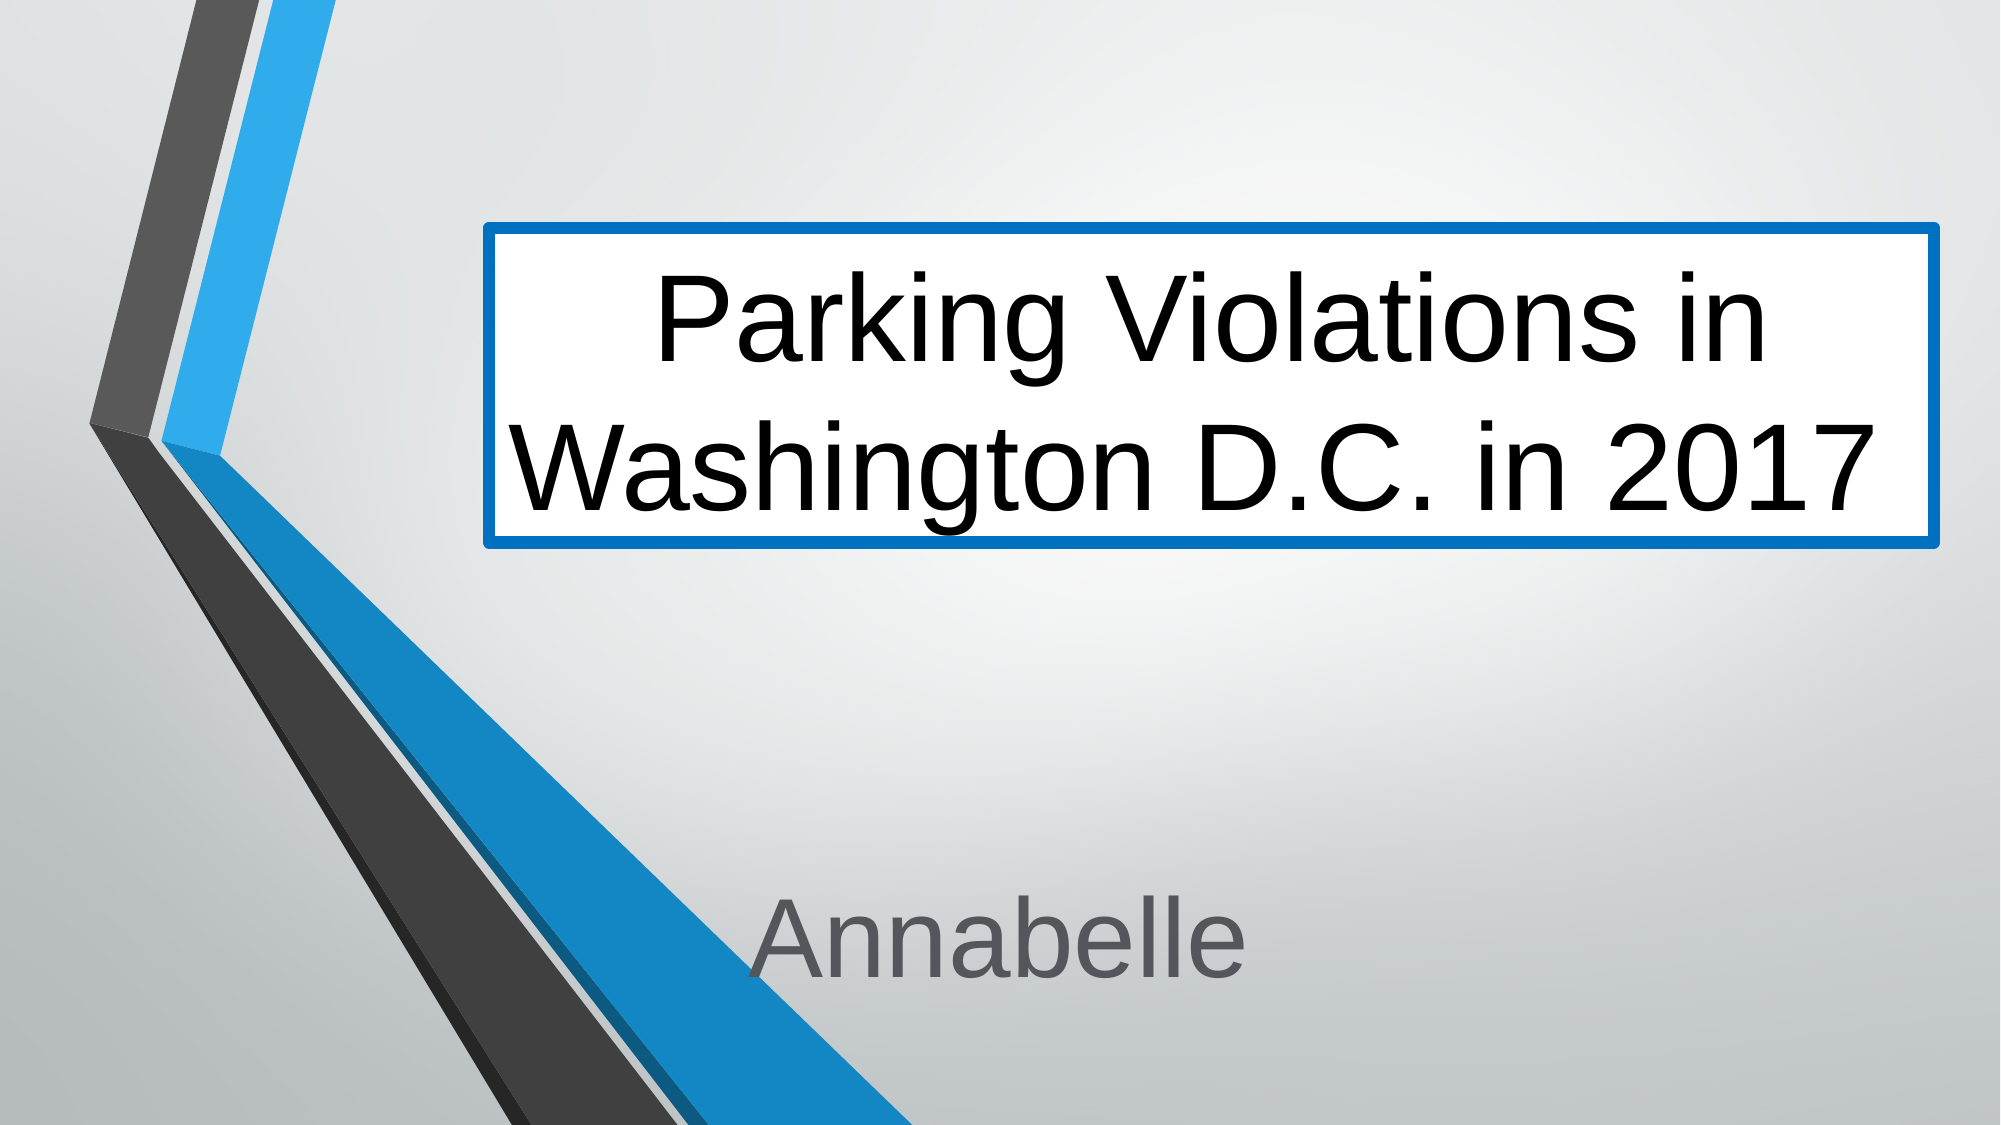

# Parking Violations in Washington D.C. in 2017
Annabelle